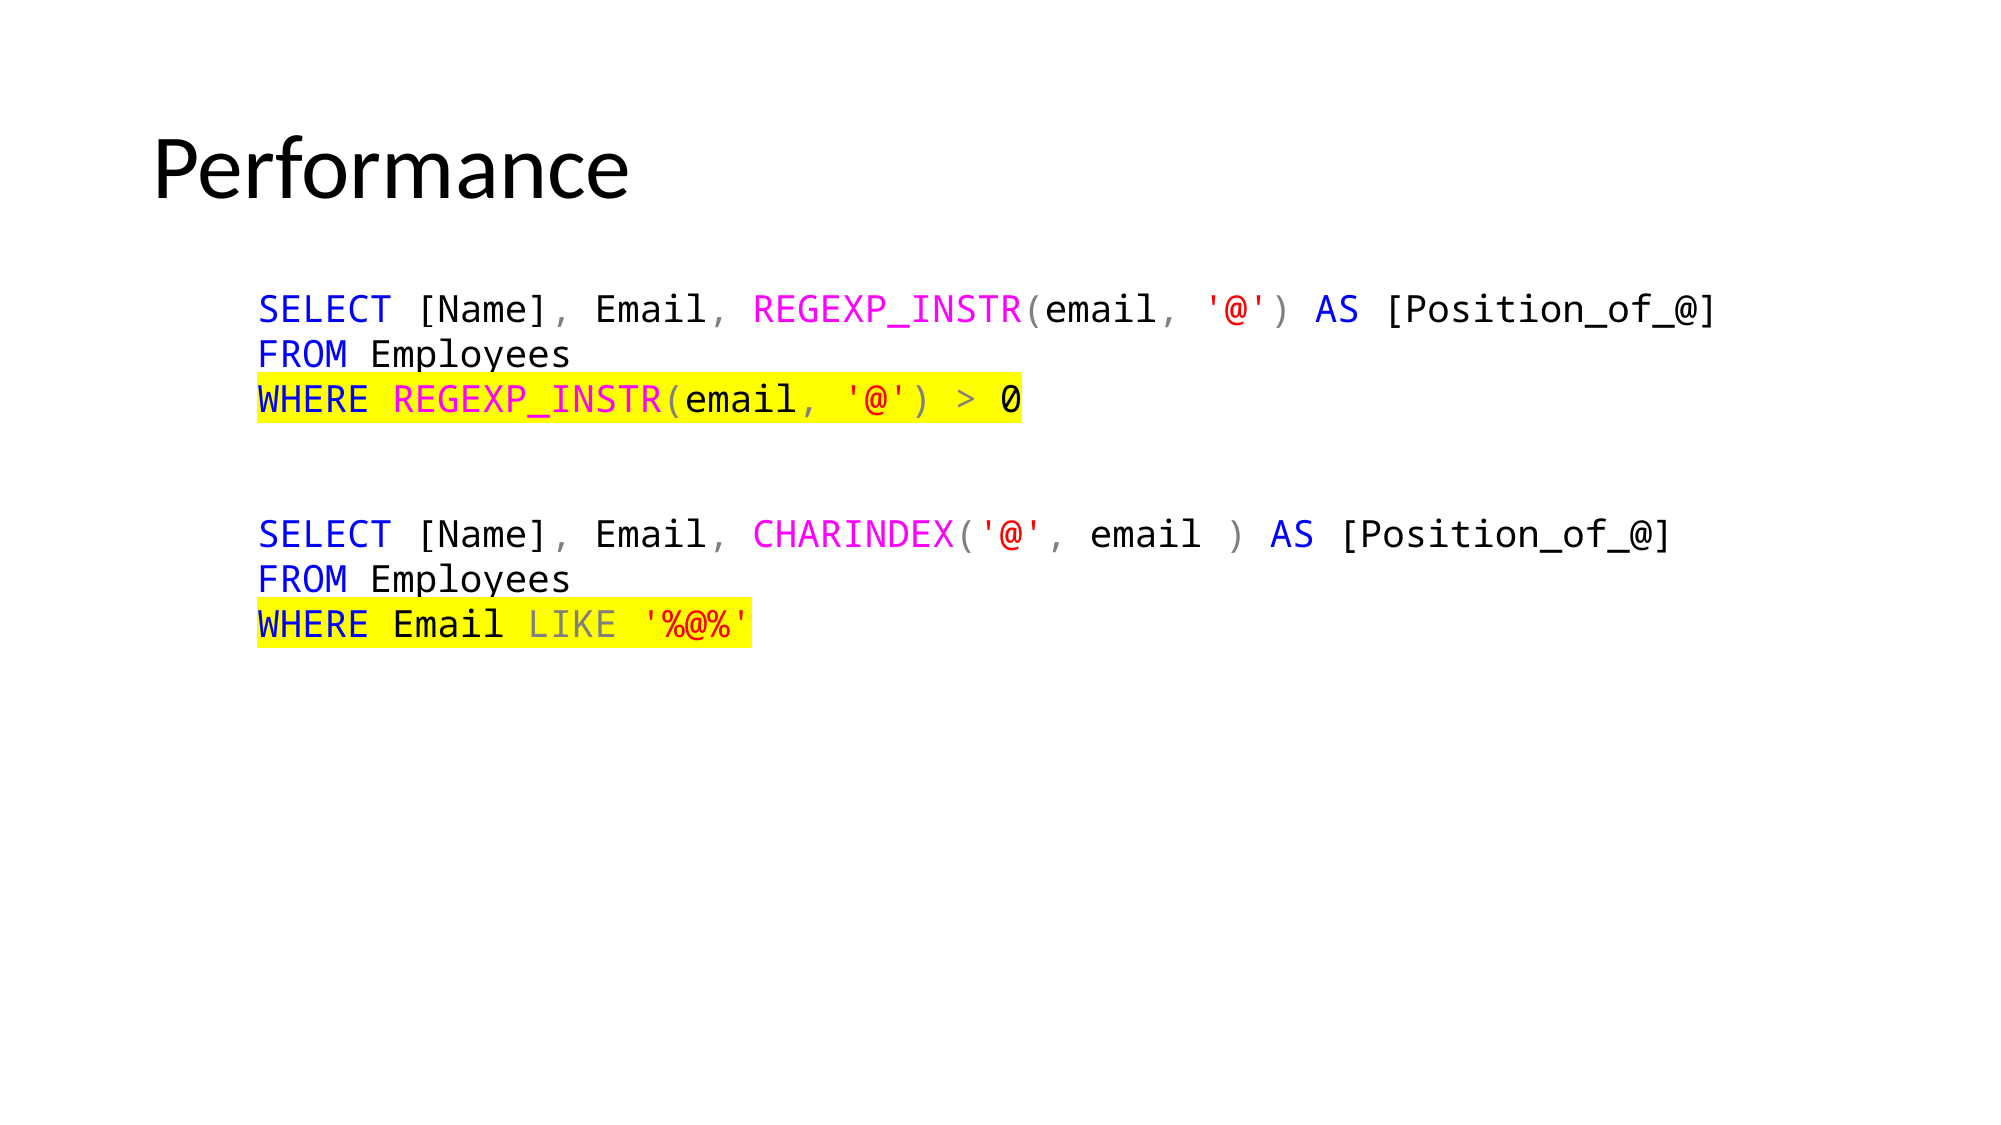

# Performance
SELECT [Name], Email, REGEXP_INSTR(email, '@') AS [Position_of_@]
FROM Employees
WHERE REGEXP_INSTR(email, '@') > 0

SELECT [Name], Email, CHARINDEX('@', email ) AS [Position_of_@]
FROM Employees
WHERE Email LIKE '%@%'